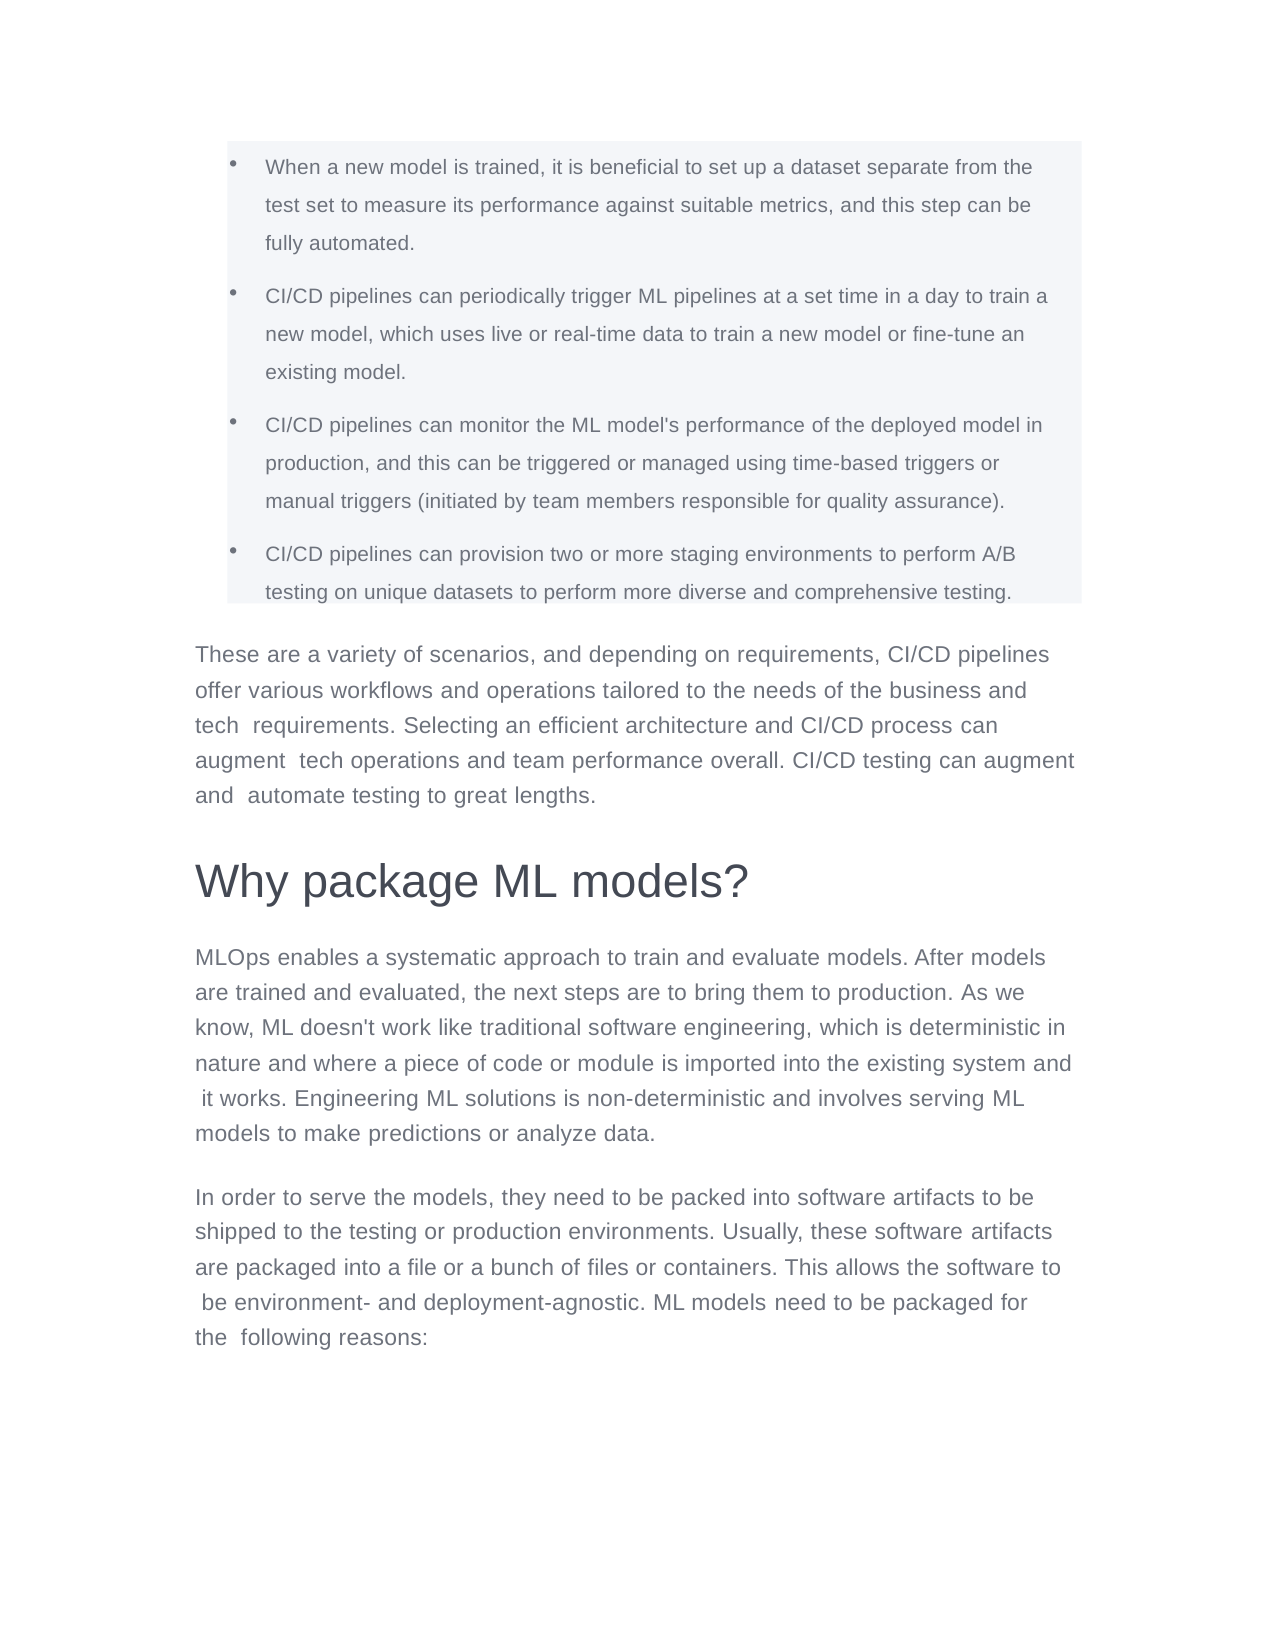

When a new model is trained, it is beneficial to set up a dataset separate from the
test set to measure its performance against suitable metrics, and this step can be  fully automated.
CI/CD pipelines can periodically trigger ML pipelines at a set time in a day to train a  new model, which uses live or real-time data to train a new model or fine-tune an  existing model.
CI/CD pipelines can monitor the ML model's performance of the deployed model in  production, and this can be triggered or managed using time-based triggers or  manual triggers (initiated by team members responsible for quality assurance).
CI/CD pipelines can provision two or more staging environments to perform A/B  testing on unique datasets to perform more diverse and comprehensive testing.
These are a variety of scenarios, and depending on requirements, CI/CD pipelines  offer various workflows and operations tailored to the needs of the business and tech  requirements. Selecting an efficient architecture and CI/CD process can augment  tech operations and team performance overall. CI/CD testing can augment and  automate testing to great lengths.

Why package ML models?
MLOps enables a systematic approach to train and evaluate models. After models  are trained and evaluated, the next steps are to bring them to production. As we  know, ML doesn't work like traditional software engineering, which is deterministic in  nature and where a piece of code or module is imported into the existing system and  it works. Engineering ML solutions is non-deterministic and involves serving ML  models to make predictions or analyze data.

In order to serve the models, they need to be packed into software artifacts to be  shipped to the testing or production environments. Usually, these software artifacts  are packaged into a file or a bunch of files or containers. This allows the software to  be environment- and deployment-agnostic. ML models need to be packaged for the  following reasons: